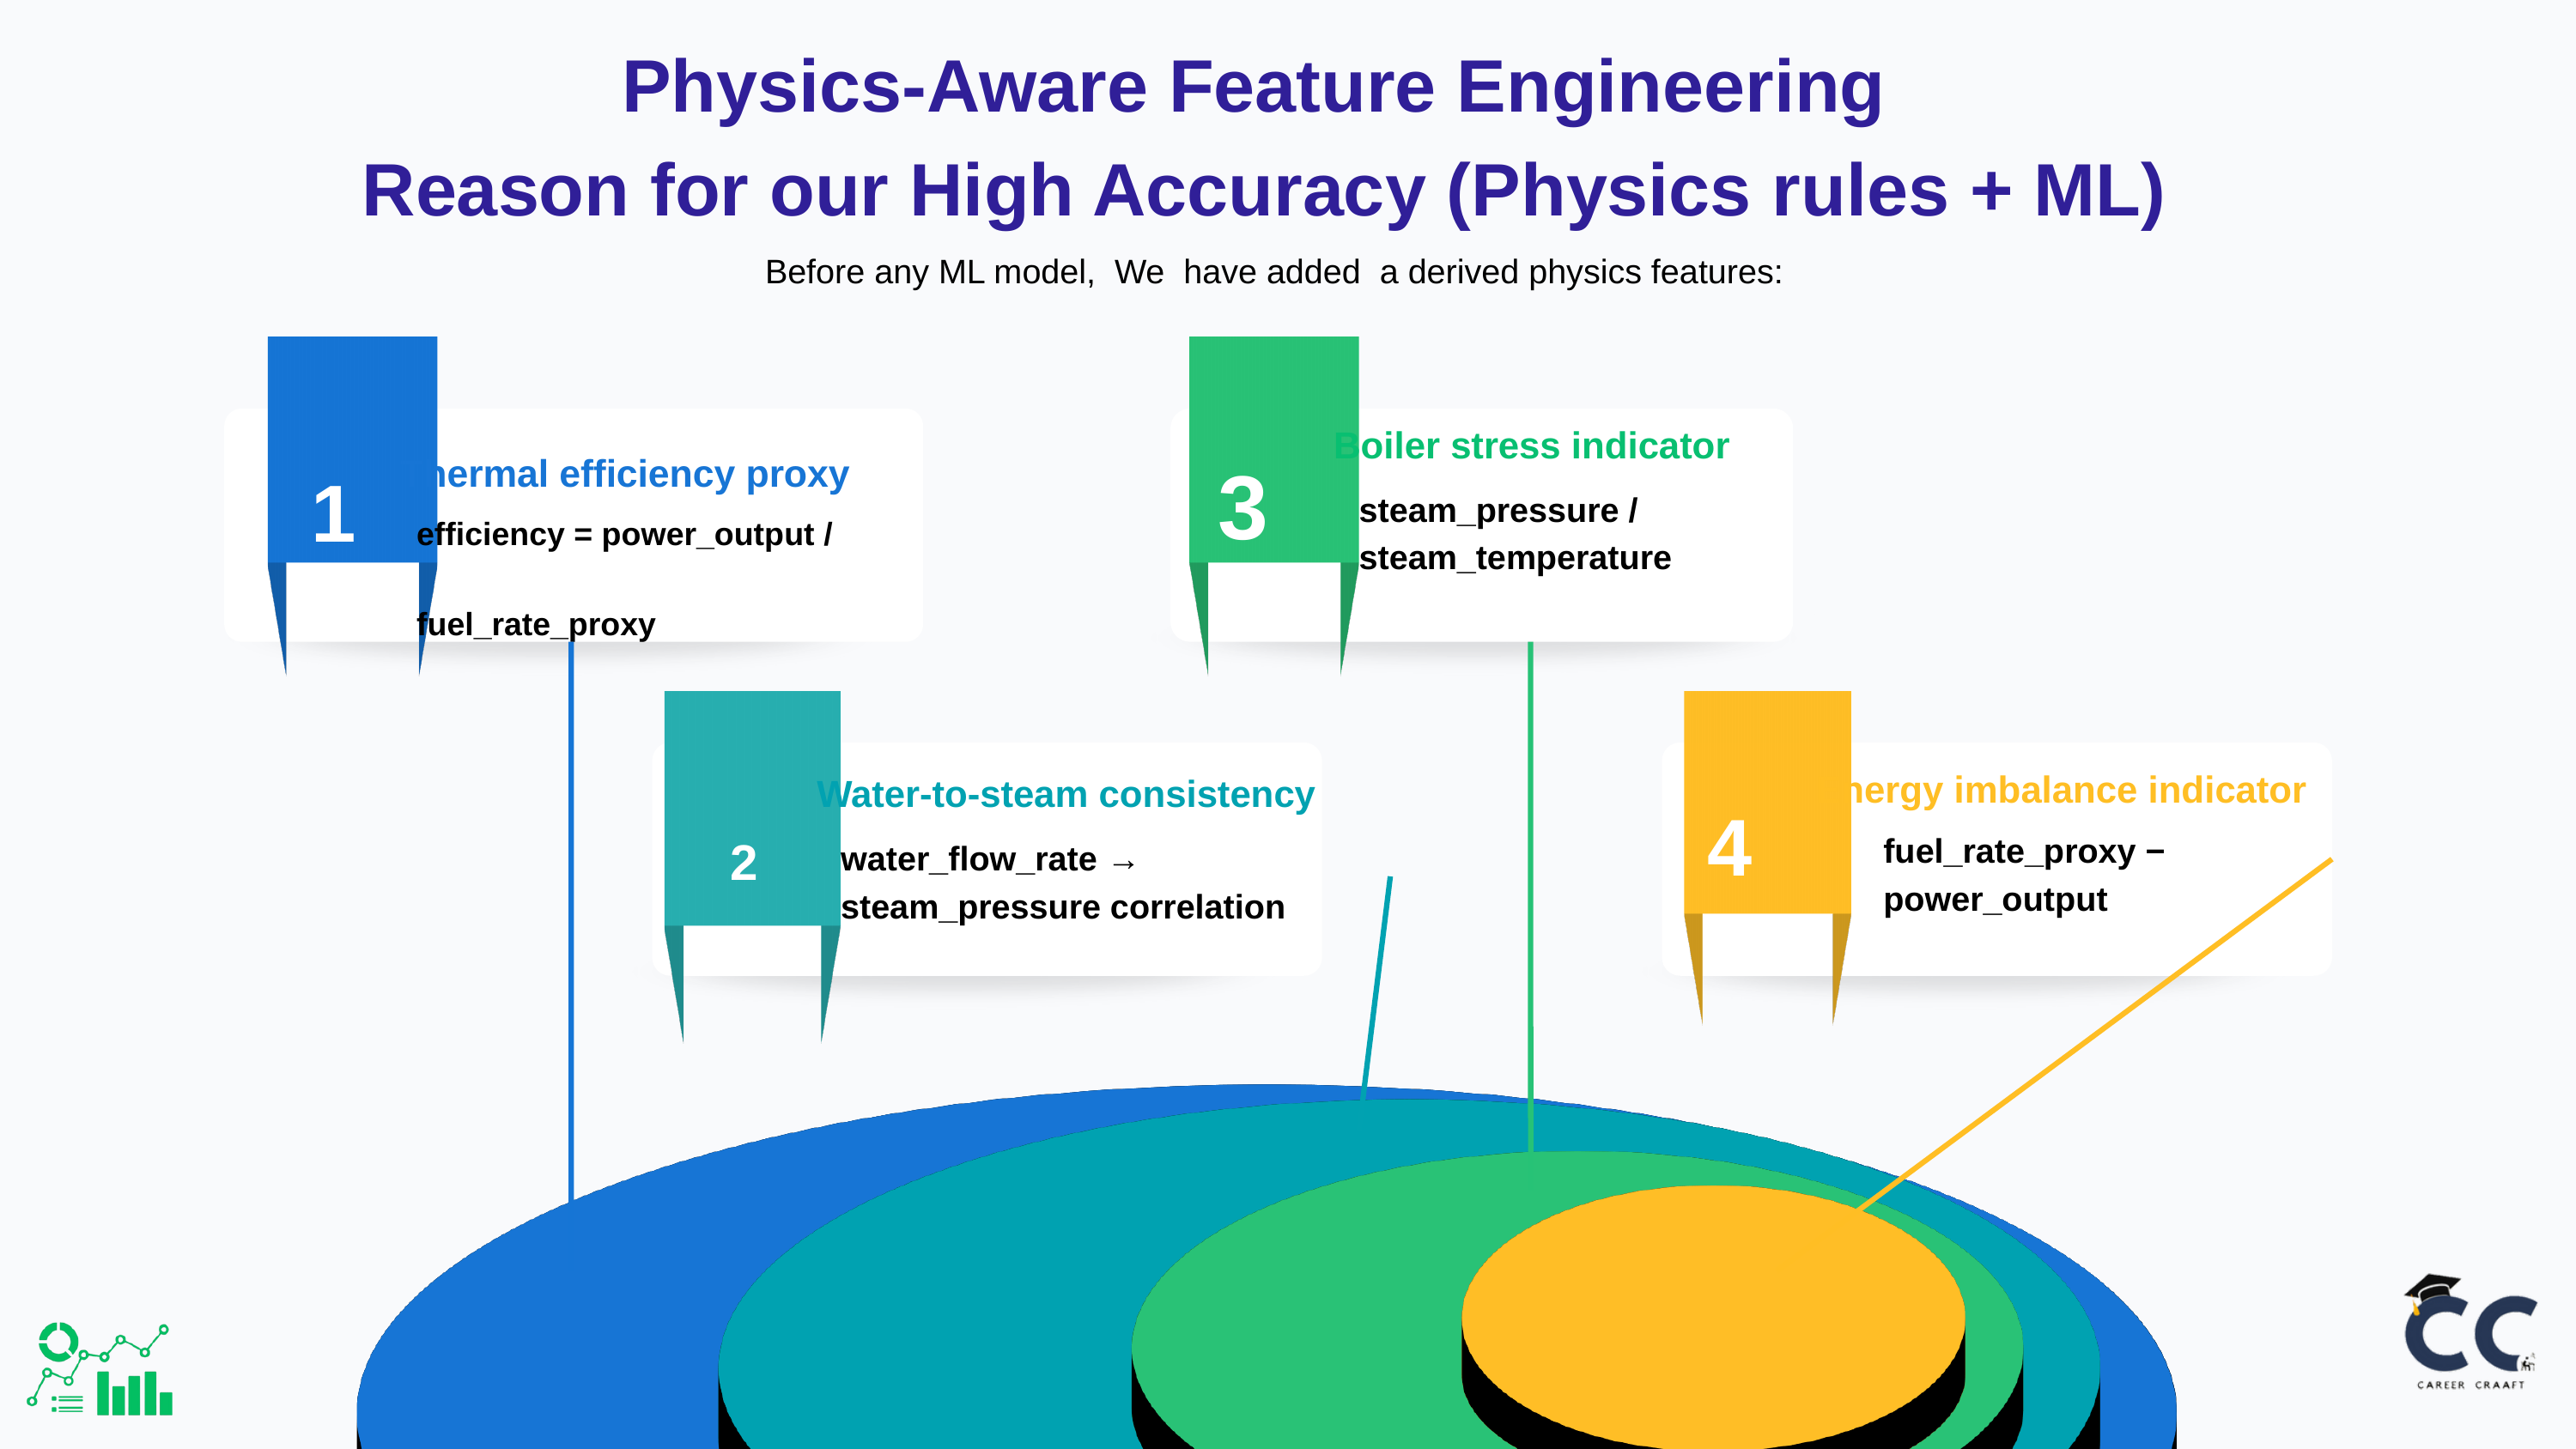

Physics-Aware Feature Engineering
Reason for our High Accuracy (Physics rules + ML)
Before any ML model,  We  have added  a derived physics features:

Boiler stress indicator

3
Thermal efficiency proxy

1
steam_pressure / steam_temperature

efficiency = power_output /                                                    fuel_rate_proxy

Energy imbalance indicator

Water-to-steam consistency

4
2
fuel_rate_proxy − power_output

water_flow_rate → steam_pressure correlation